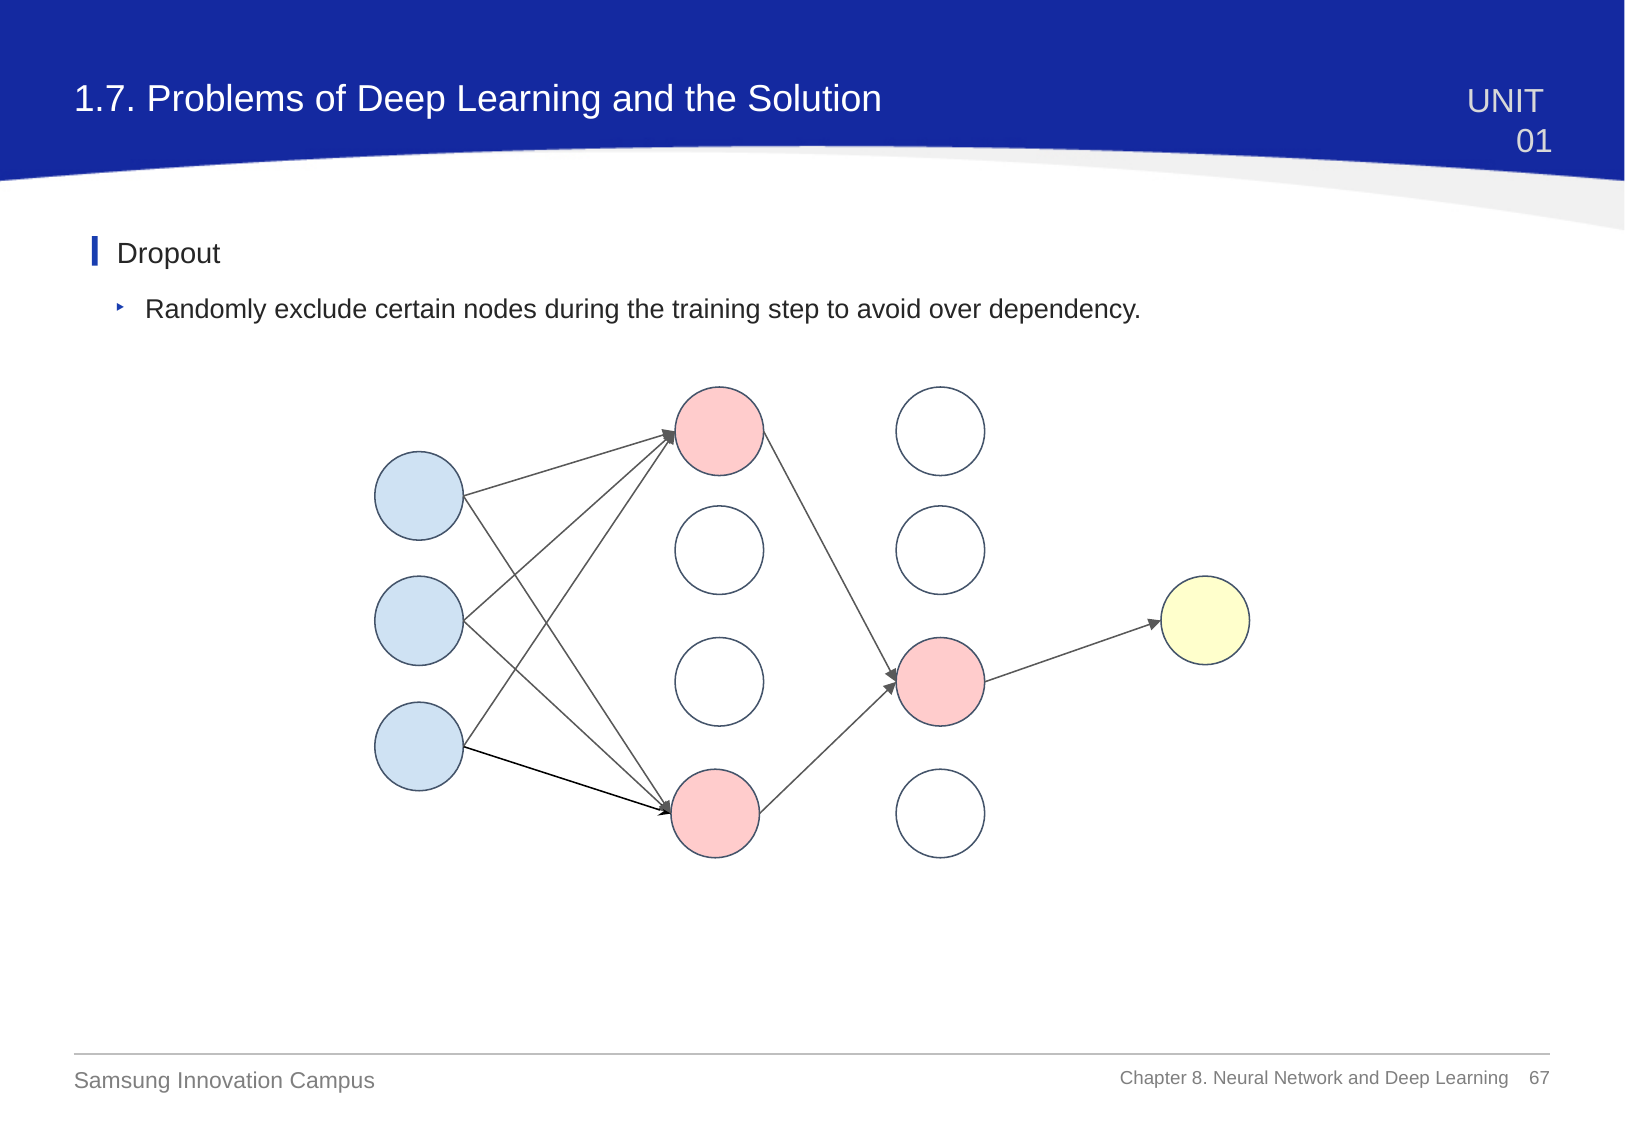

1.7. Problems of Deep Learning and the Solution
UNIT  01
Dropout

Randomly exclude certain nodes during the training step to avoid over dependency.